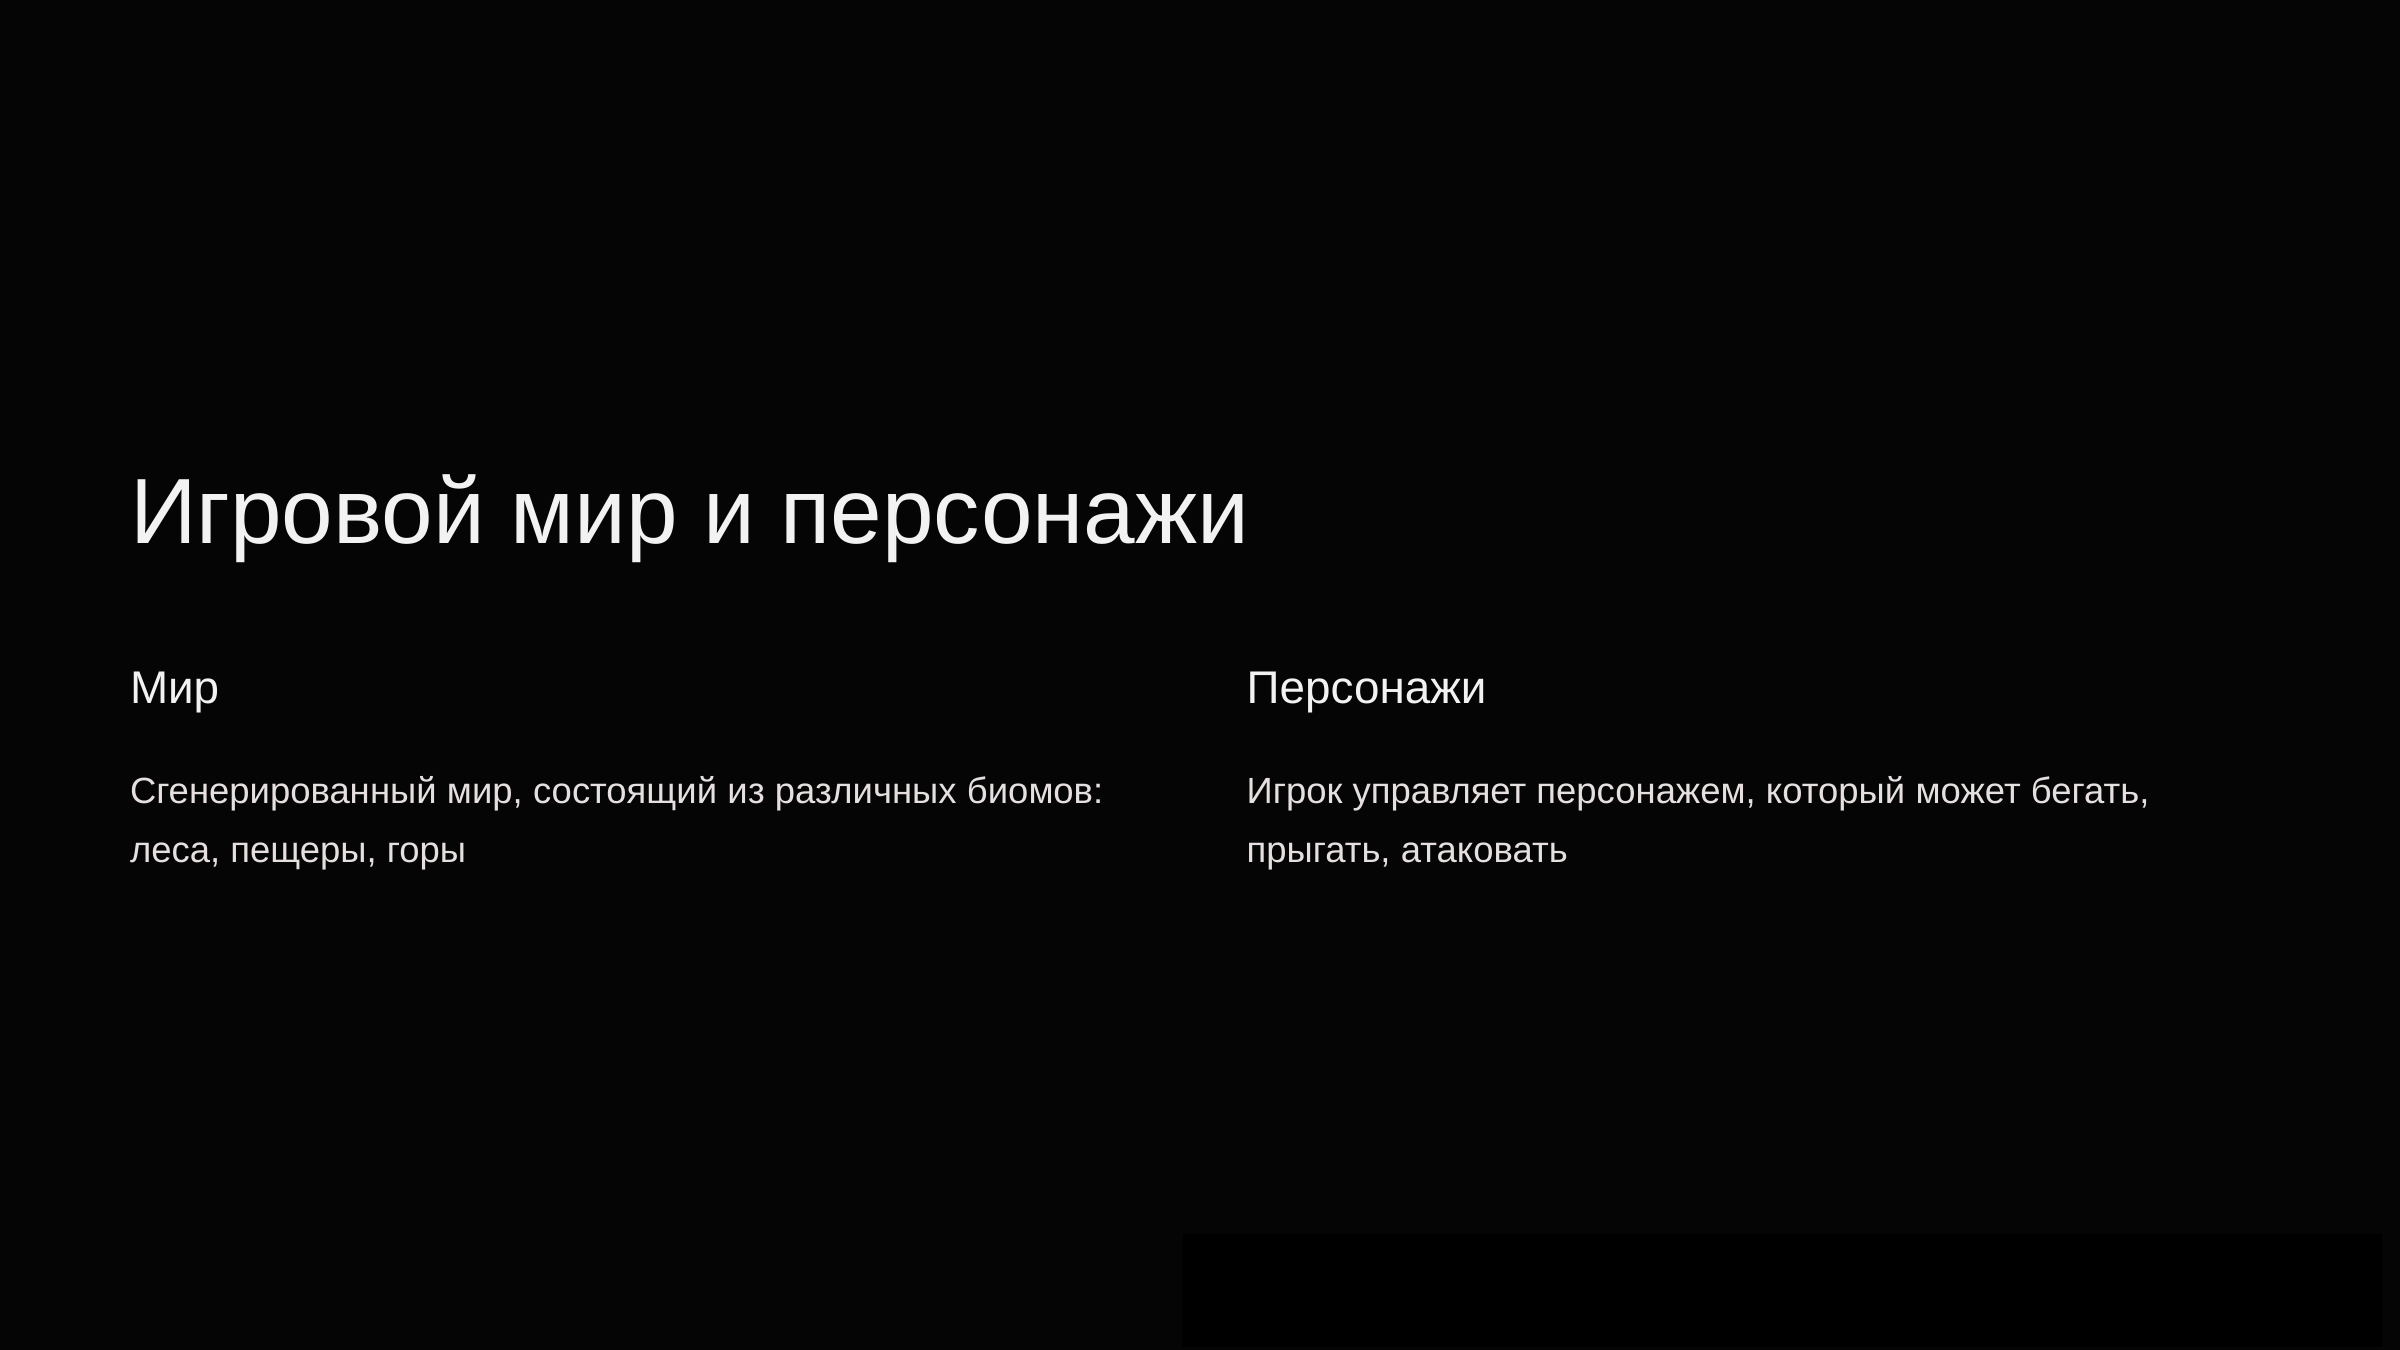

Игровой мир и персонажи
Мир
Персонажи
Сгенерированный мир, состоящий из различных биомов: леса, пещеры, горы
Игрок управляет персонажем, который может бегать, прыгать, атаковать